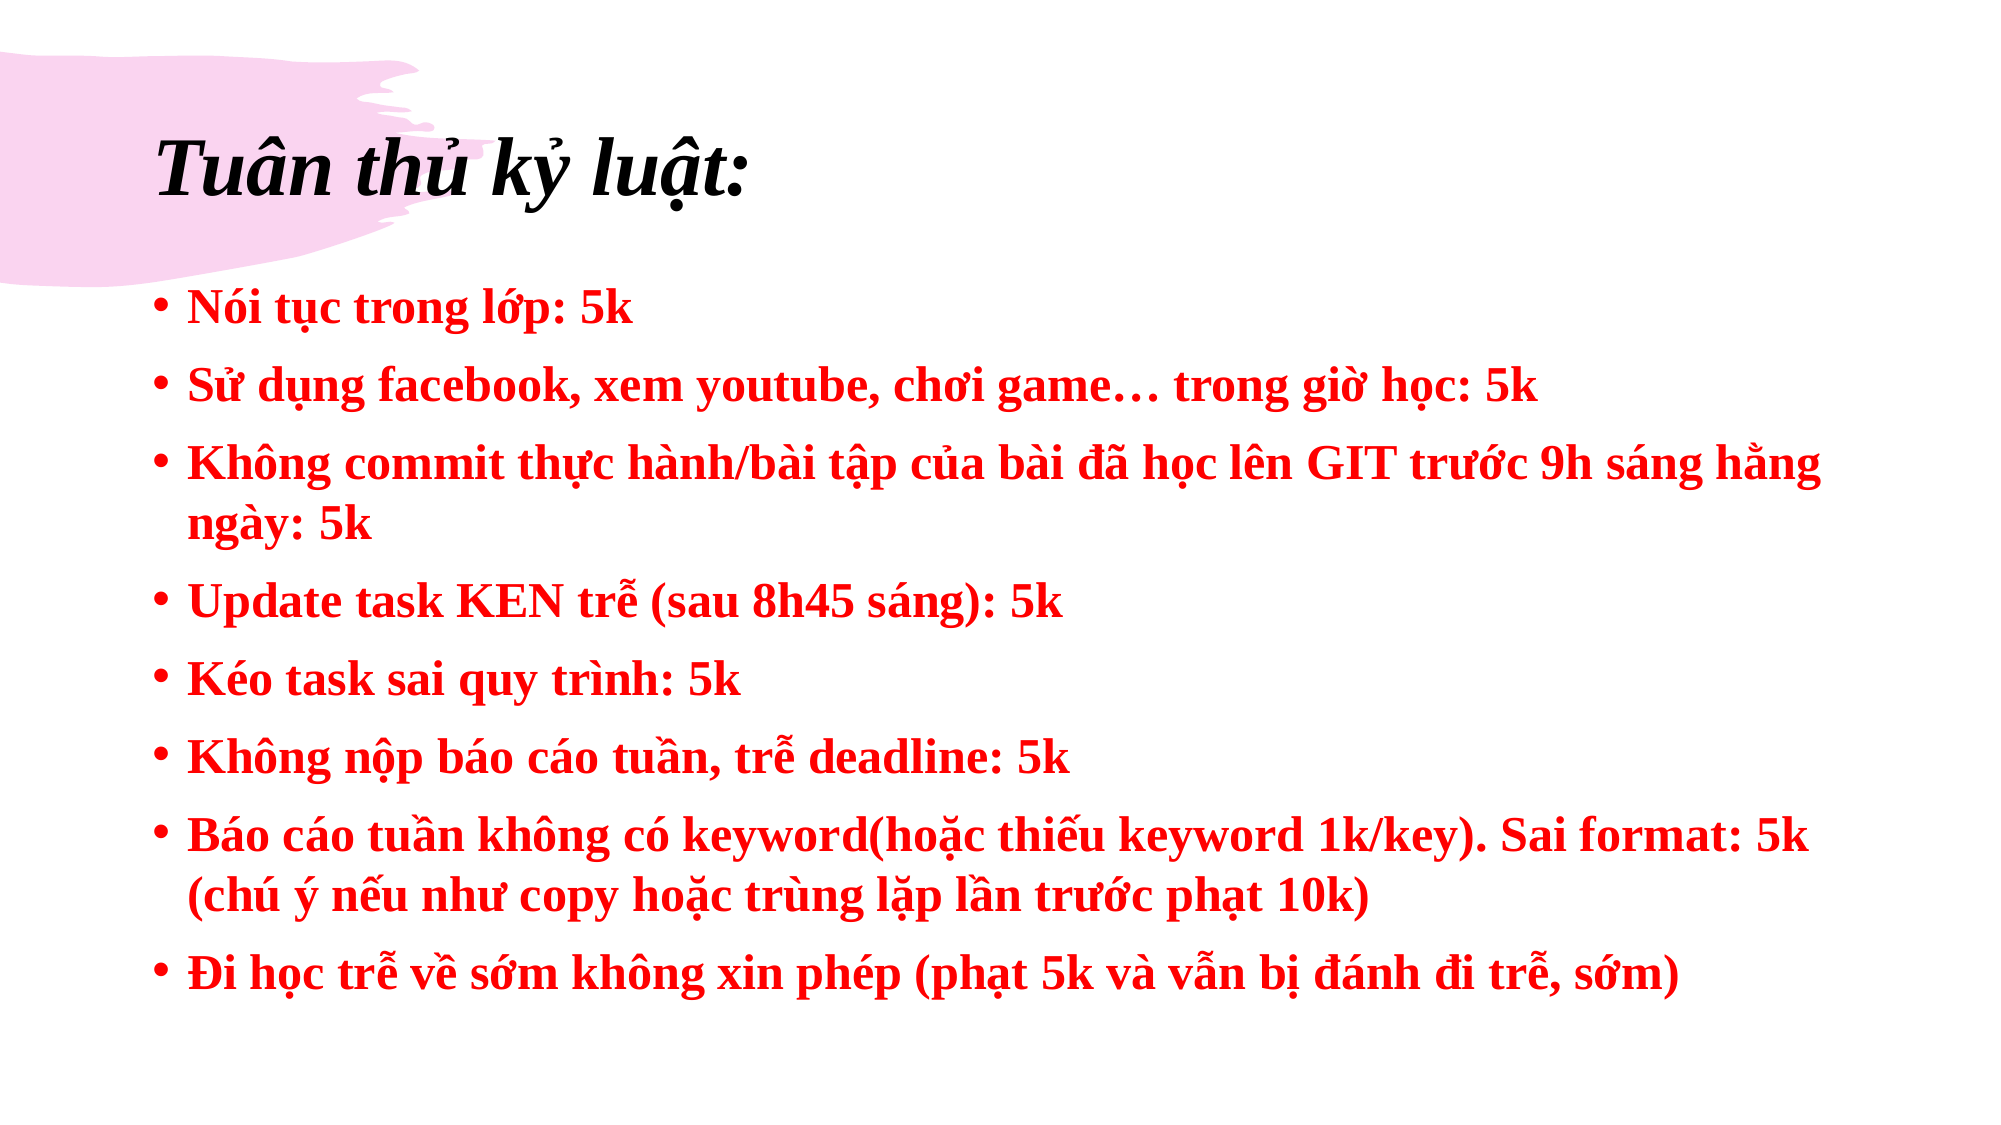

# Tuân thủ kỷ luật:
Nói tục trong lớp: 5k
Sử dụng facebook, xem youtube, chơi game… trong giờ học: 5k
Không commit thực hành/bài tập của bài đã học lên GIT trước 9h sáng hằng ngày: 5k
Update task KEN trễ (sau 8h45 sáng): 5k
Kéo task sai quy trình: 5k
Không nộp báo cáo tuần, trễ deadline: 5k
Báo cáo tuần không có keyword(hoặc thiếu keyword 1k/key). Sai format: 5k (chú ý nếu như copy hoặc trùng lặp lần trước phạt 10k)
Đi học trễ về sớm không xin phép (phạt 5k và vẫn bị đánh đi trễ, sớm)